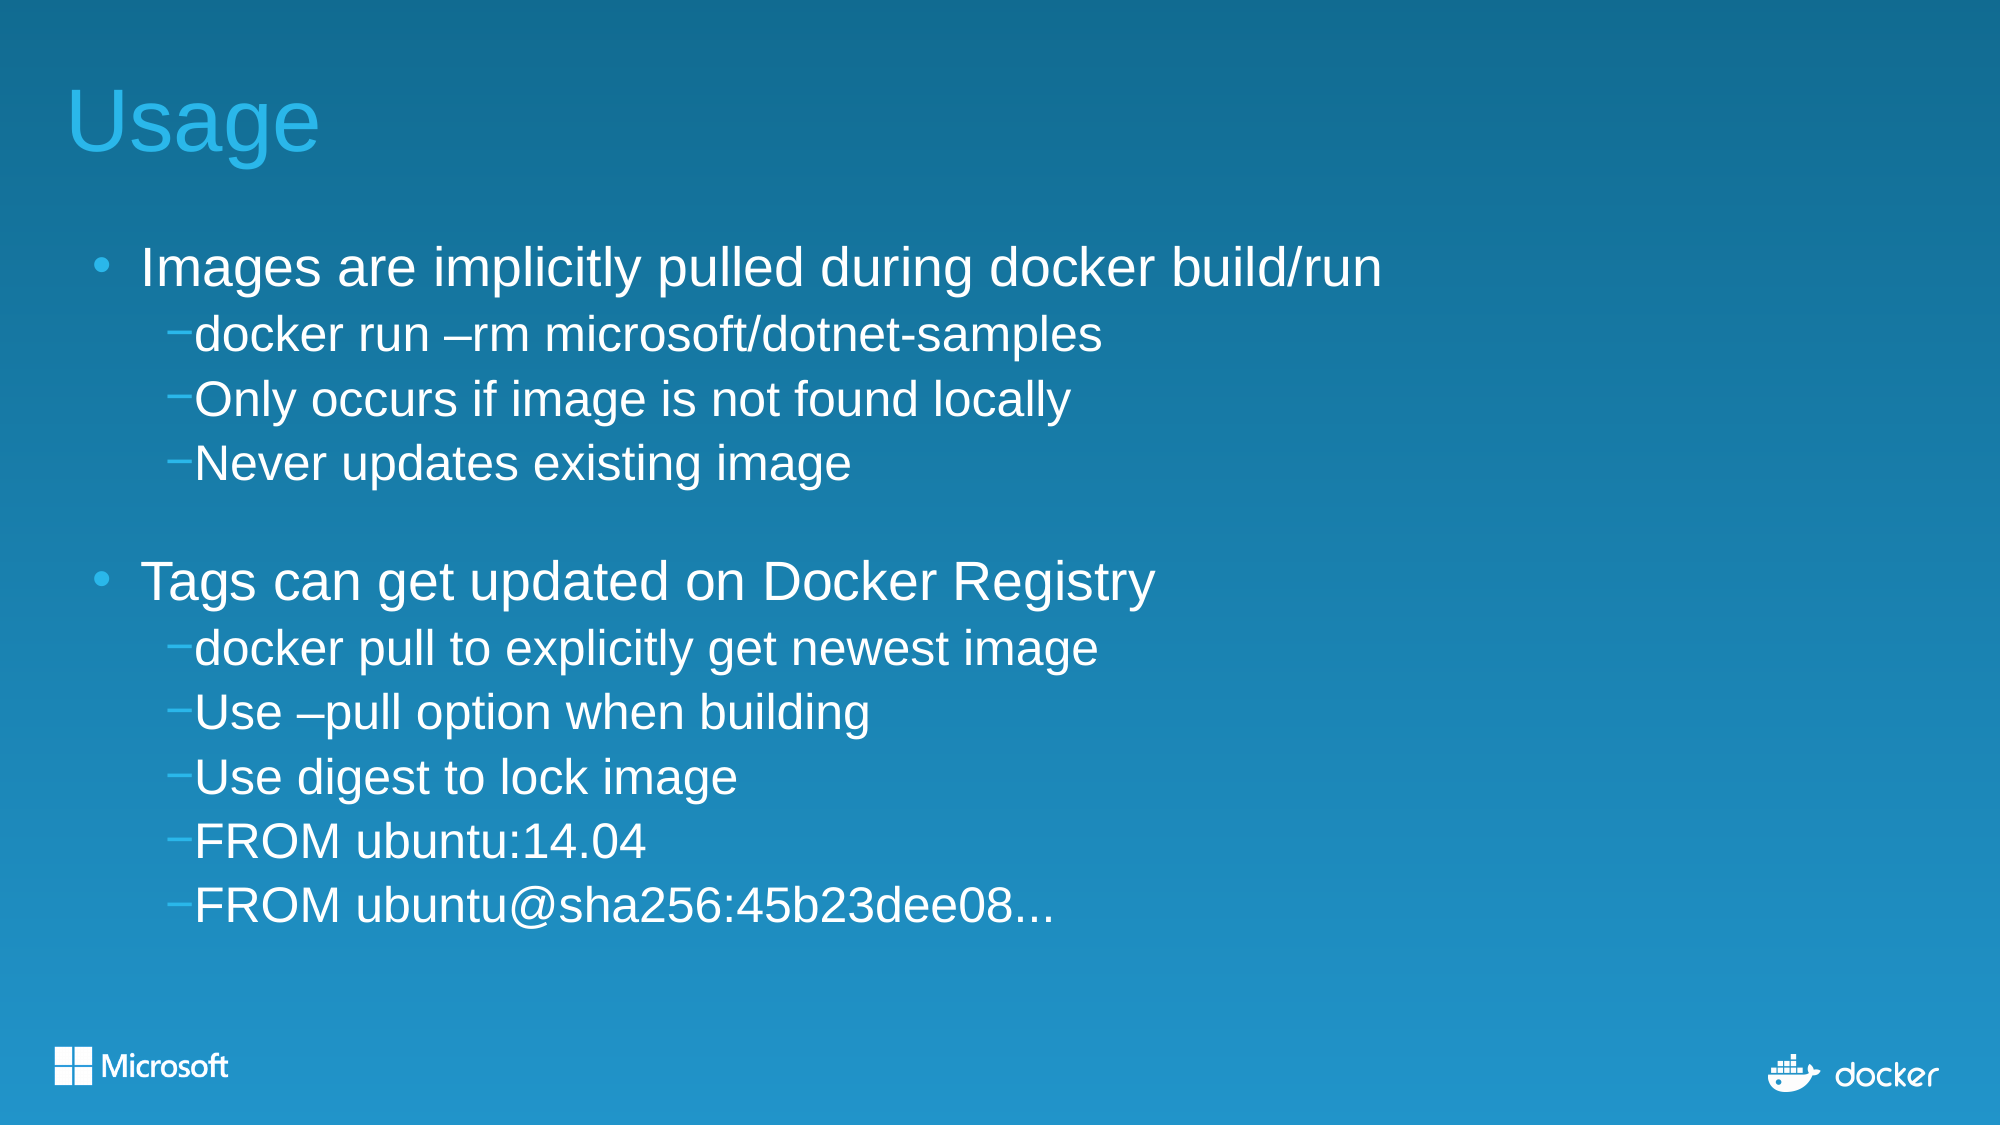

# Usage
Images are implicitly pulled during docker build/run
docker run –rm microsoft/dotnet-samples
Only occurs if image is not found locally
Never updates existing image
Tags can get updated on Docker Registry
docker pull to explicitly get newest image
Use –pull option when building
Use digest to lock image
FROM ubuntu:14.04
FROM ubuntu@sha256:45b23dee08...